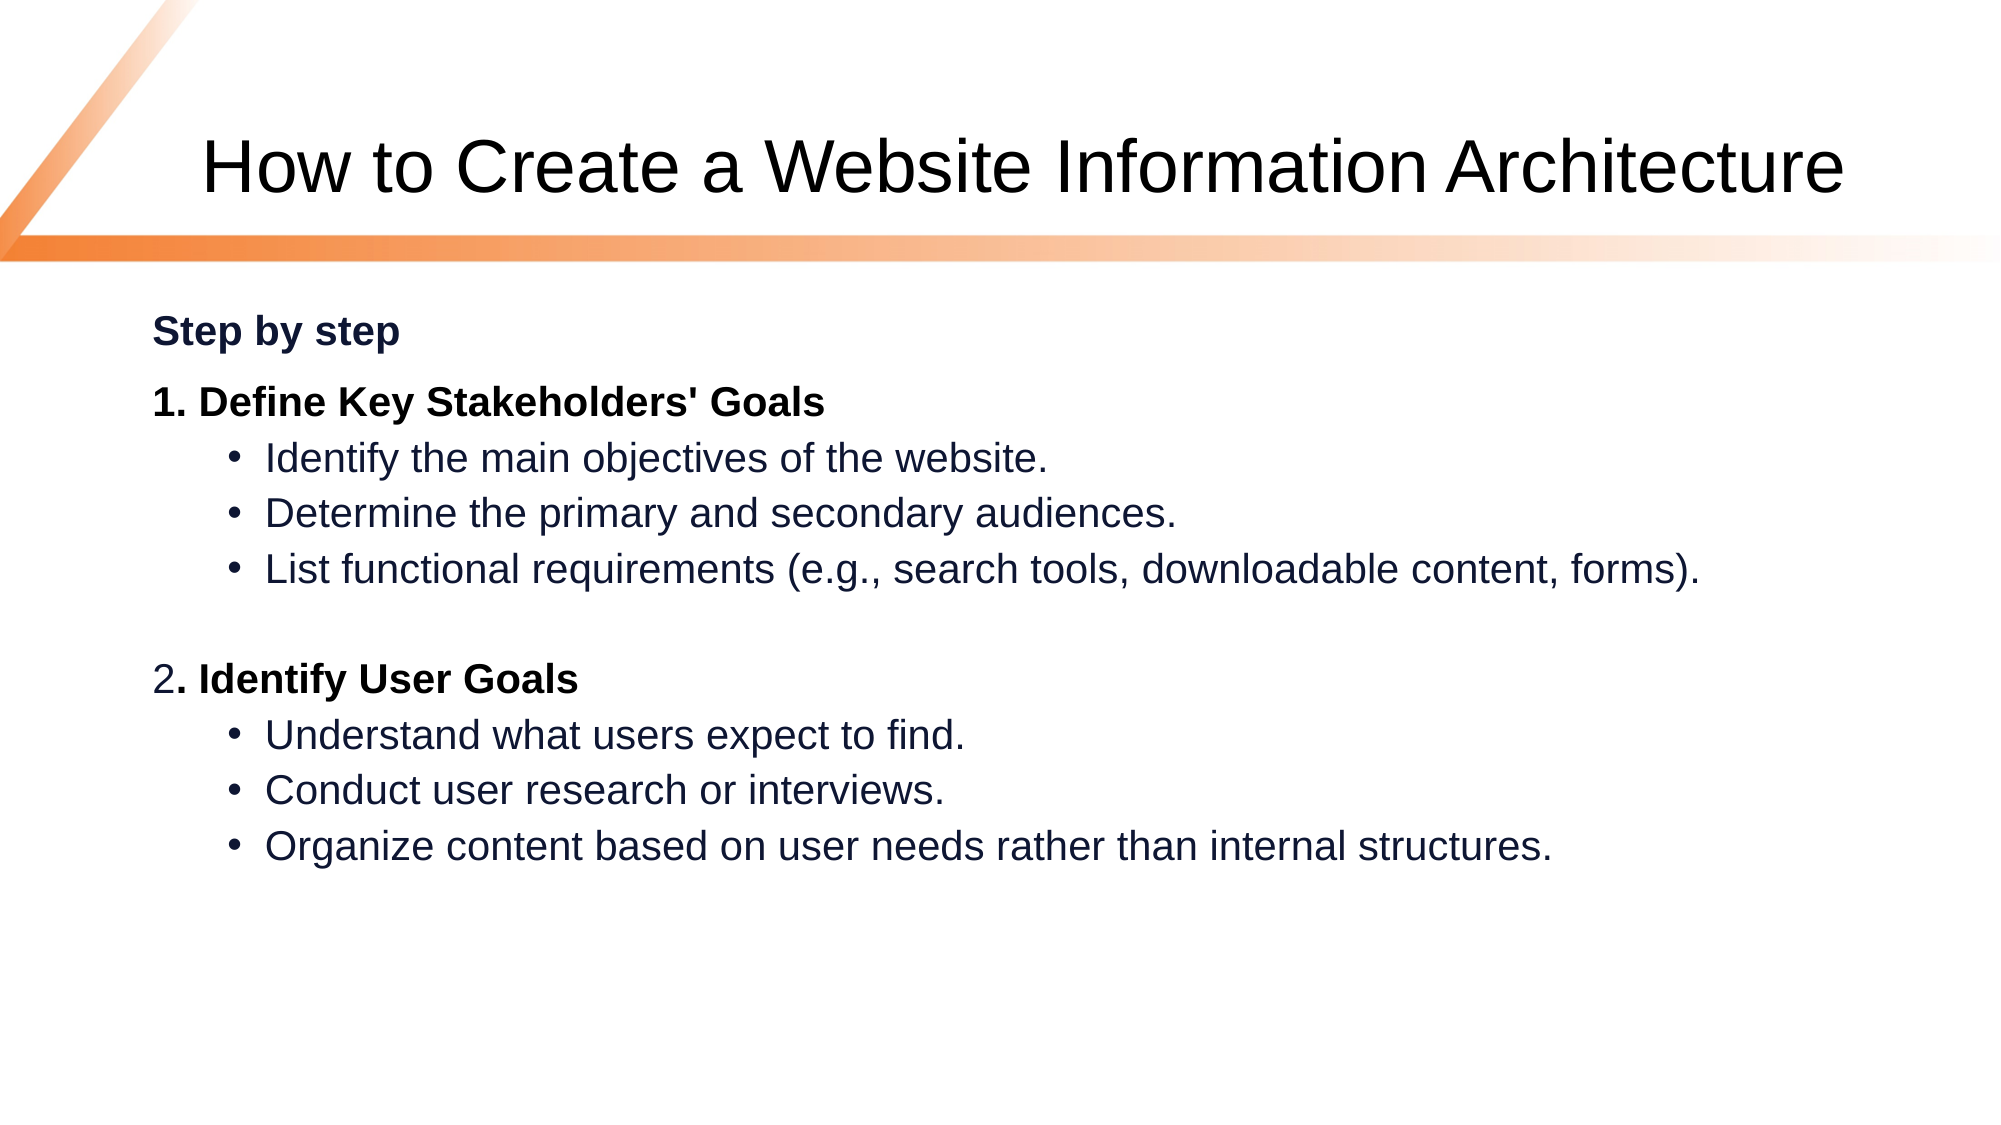

# How to Create a Website Information Architecture
Step by step
1. Define Key Stakeholders' Goals
Identify the main objectives of the website.
Determine the primary and secondary audiences.
List functional requirements (e.g., search tools, downloadable content, forms).
2. Identify User Goals
Understand what users expect to find.
Conduct user research or interviews.
Organize content based on user needs rather than internal structures.